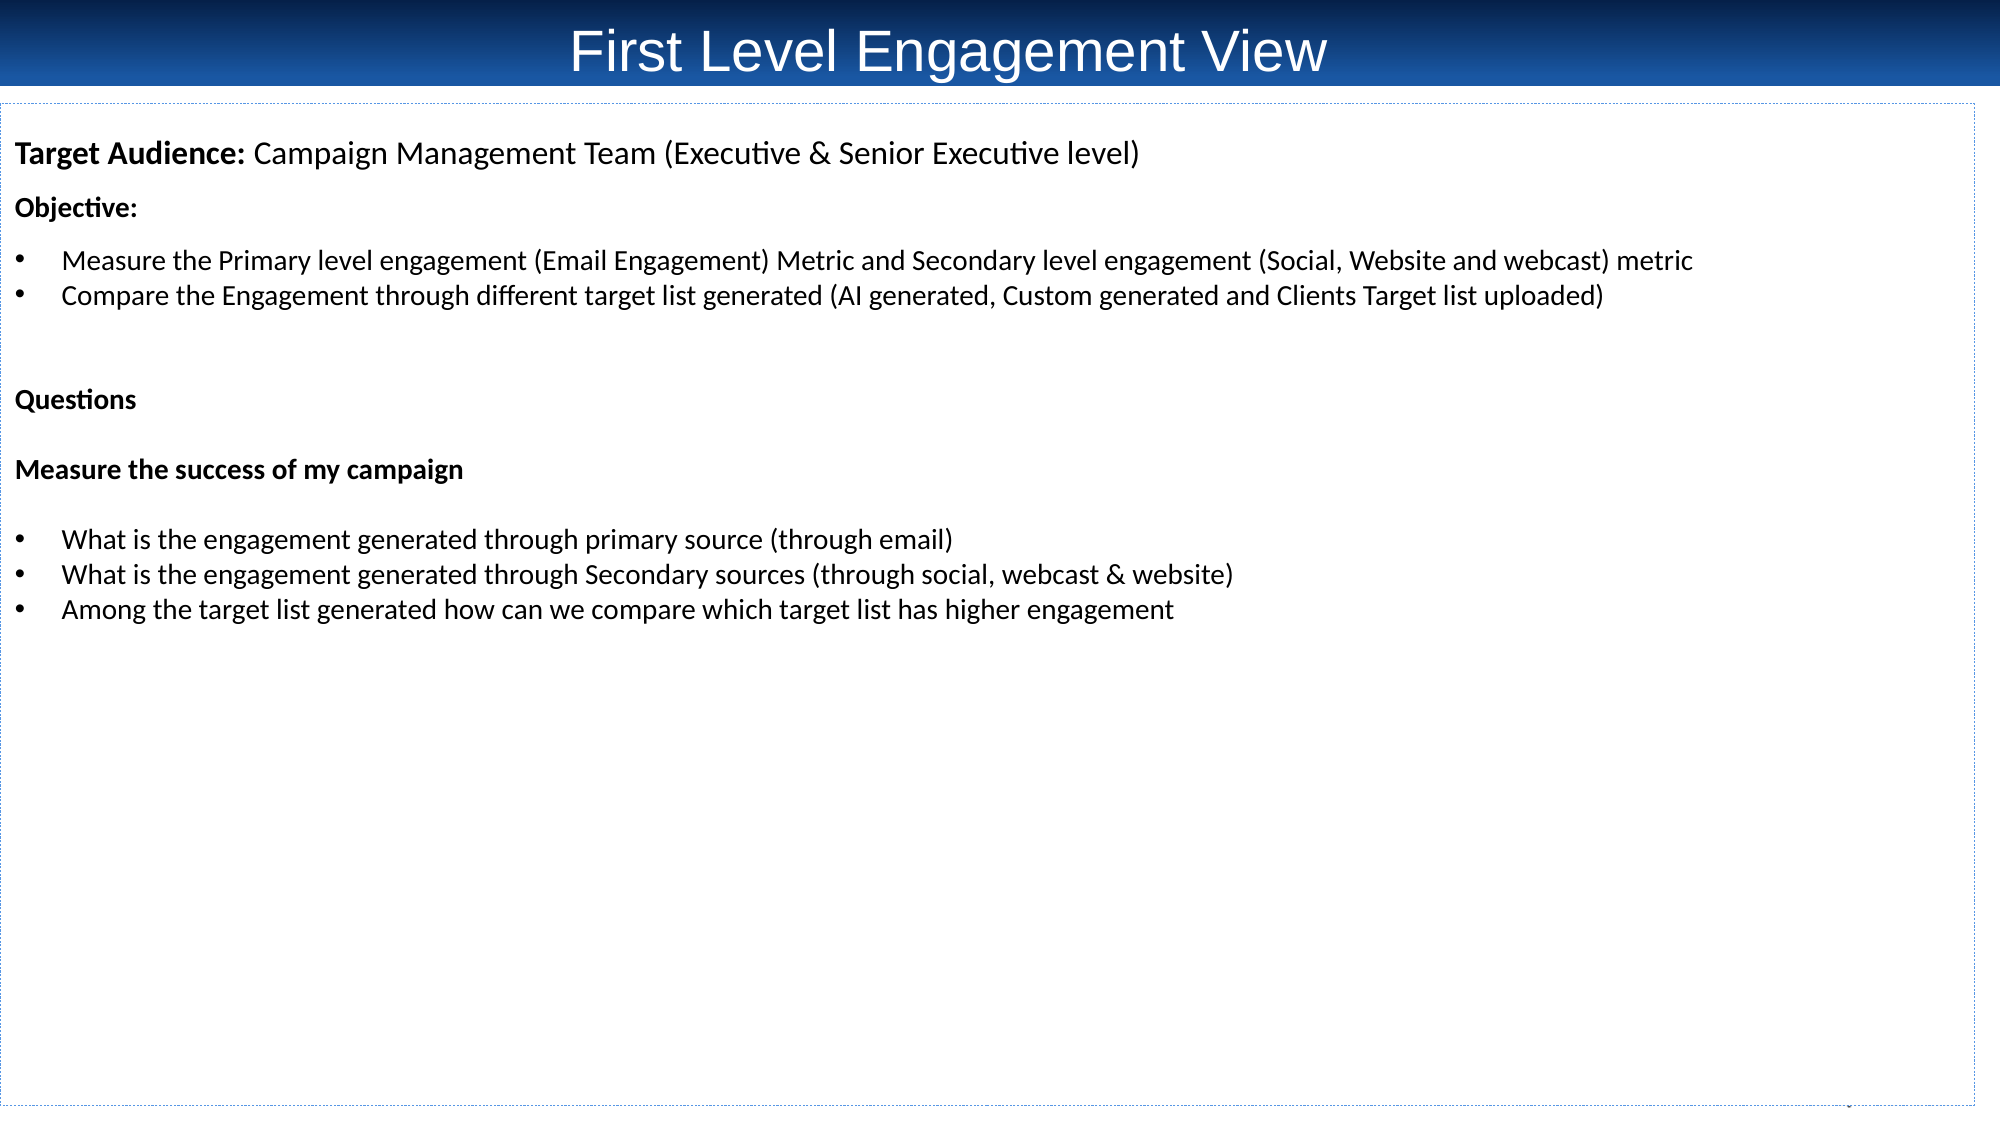

# First Level Engagement View
Target Audience: Campaign Management Team (Executive & Senior Executive level)
Objective:
Measure the Primary level engagement (Email Engagement) Metric and Secondary level engagement (Social, Website and webcast) metric
Compare the Engagement through different target list generated (AI generated, Custom generated and Clients Target list uploaded)

Questions

Measure the success of my campaign

What is the engagement generated through primary source (through email)
What is the engagement generated through Secondary sources (through social, webcast & website)
Among the target list generated how can we compare which target list has higher engagement